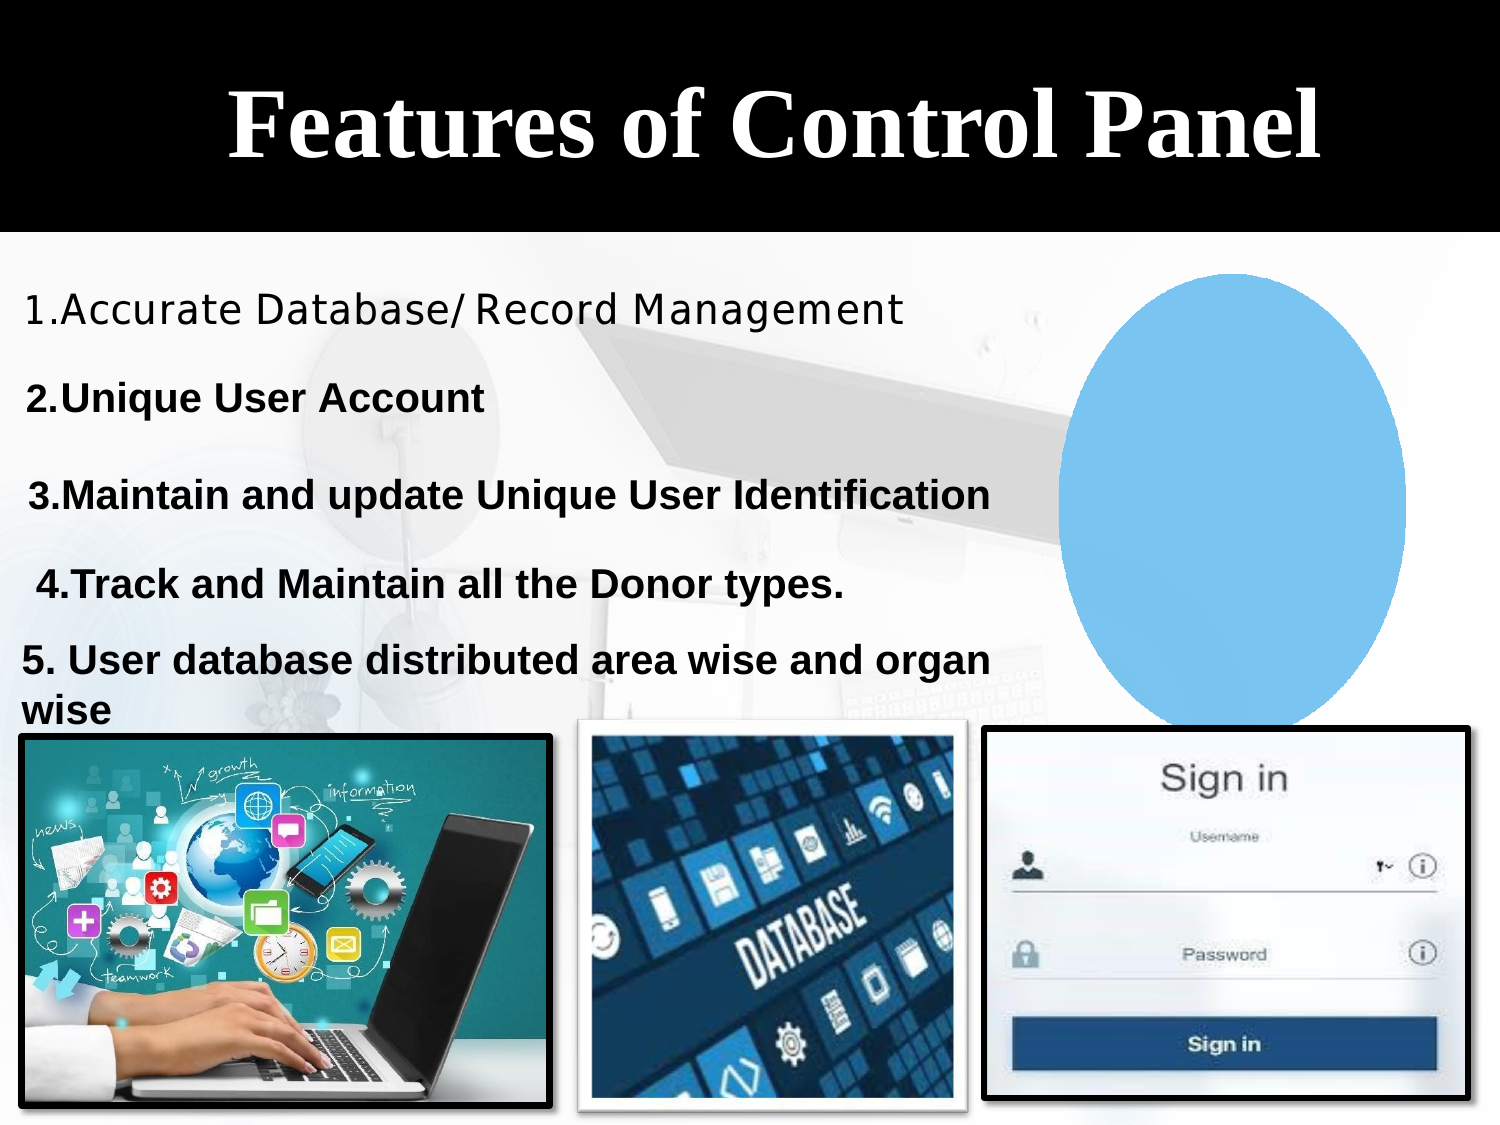

# Features of Control Panel

Accurate Database/Record Management
Unique User Account
Maintain and update Unique User Identification  4.Track and Maintain all the Donor types.
5. User database distributed area wise and organ wise